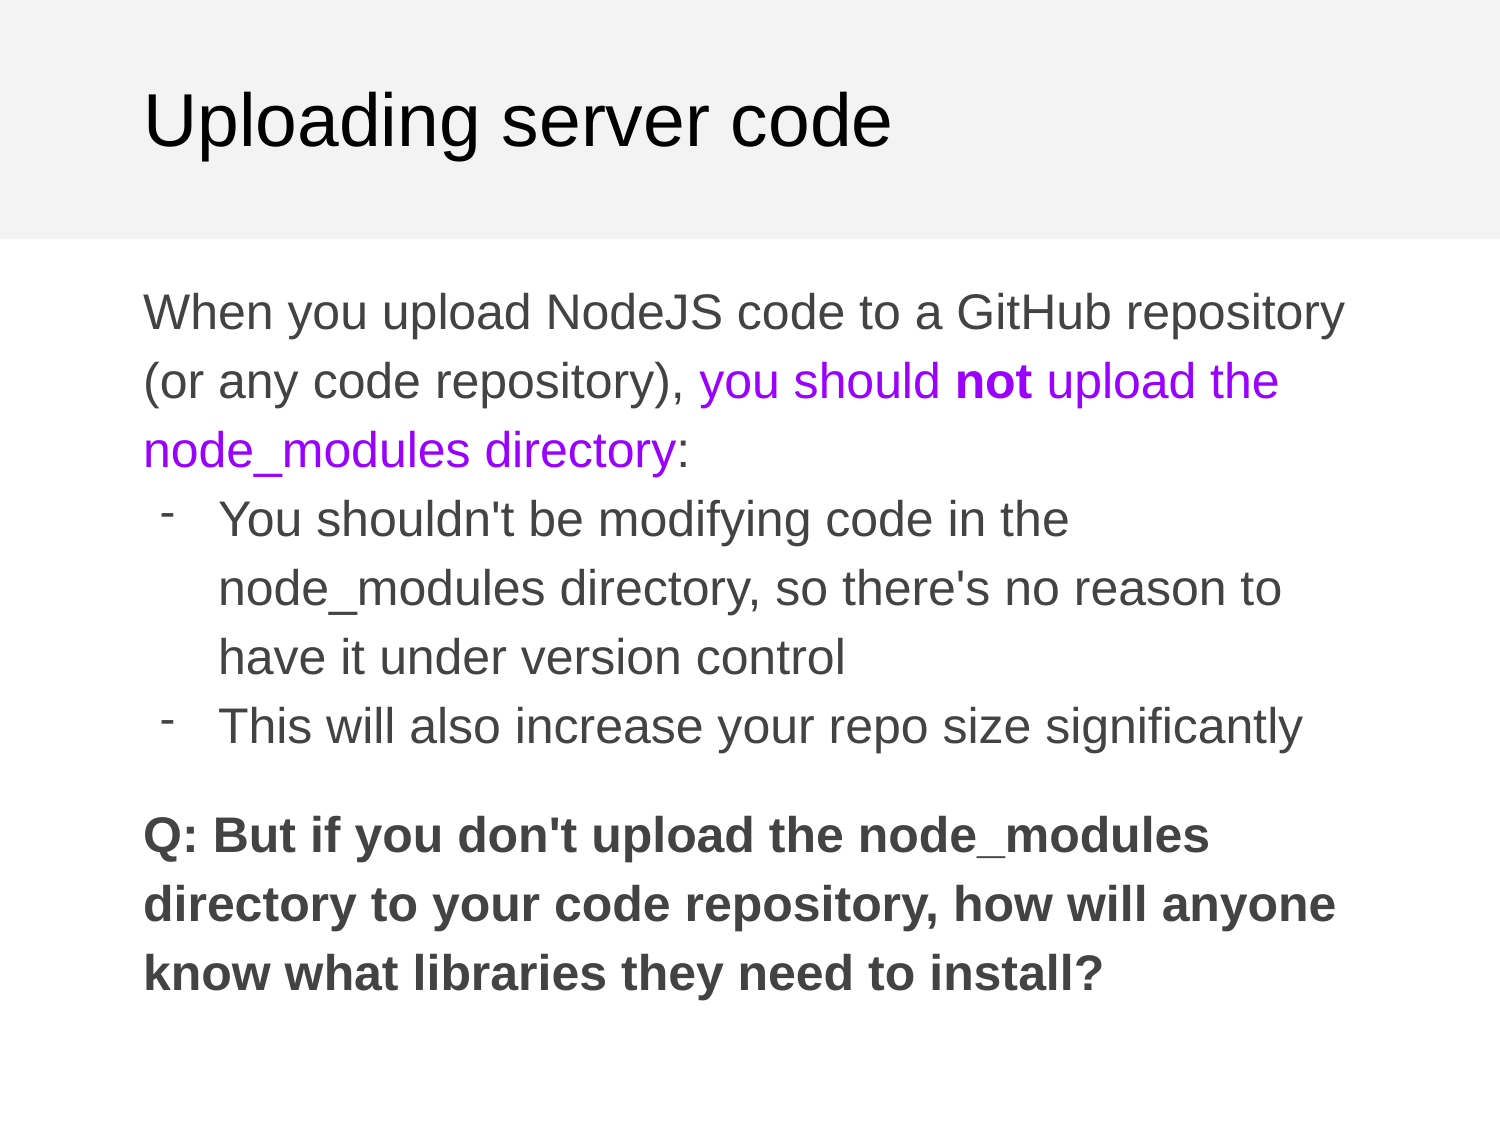

Uploading server code
When you upload NodeJS code to a GitHub repository (or any code repository), you should not upload the node_modules directory:
You shouldn't be modifying code in the node_modules directory, so there's no reason to have it under version control
This will also increase your repo size significantly

Q: But if you don't upload the node_modules directory to your code repository, how will anyone know what libraries they need to install?